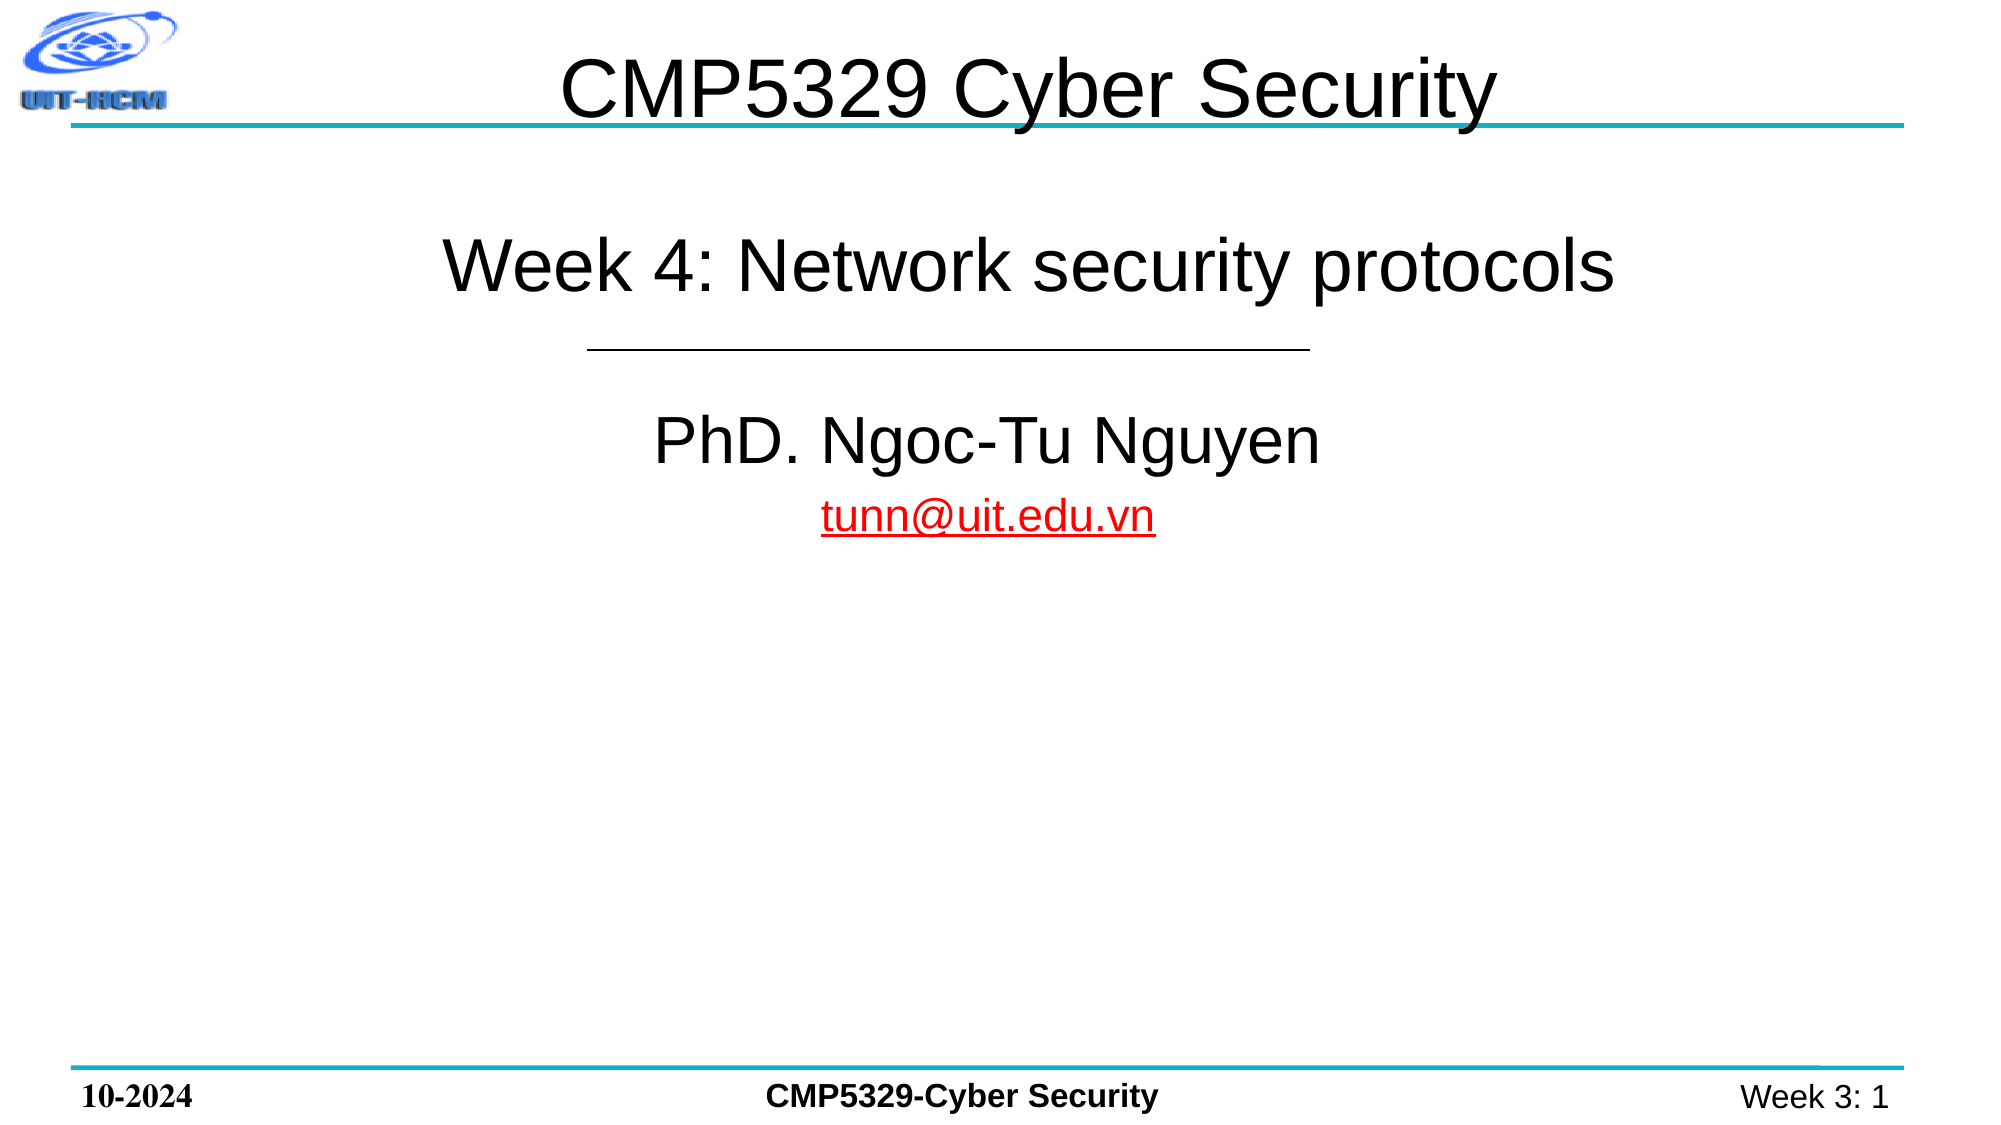

# CMP5329 Cyber Security
Week 4: Network security protocols
PhD. Ngoc-Tu Nguyen
tunn@uit.edu.vn